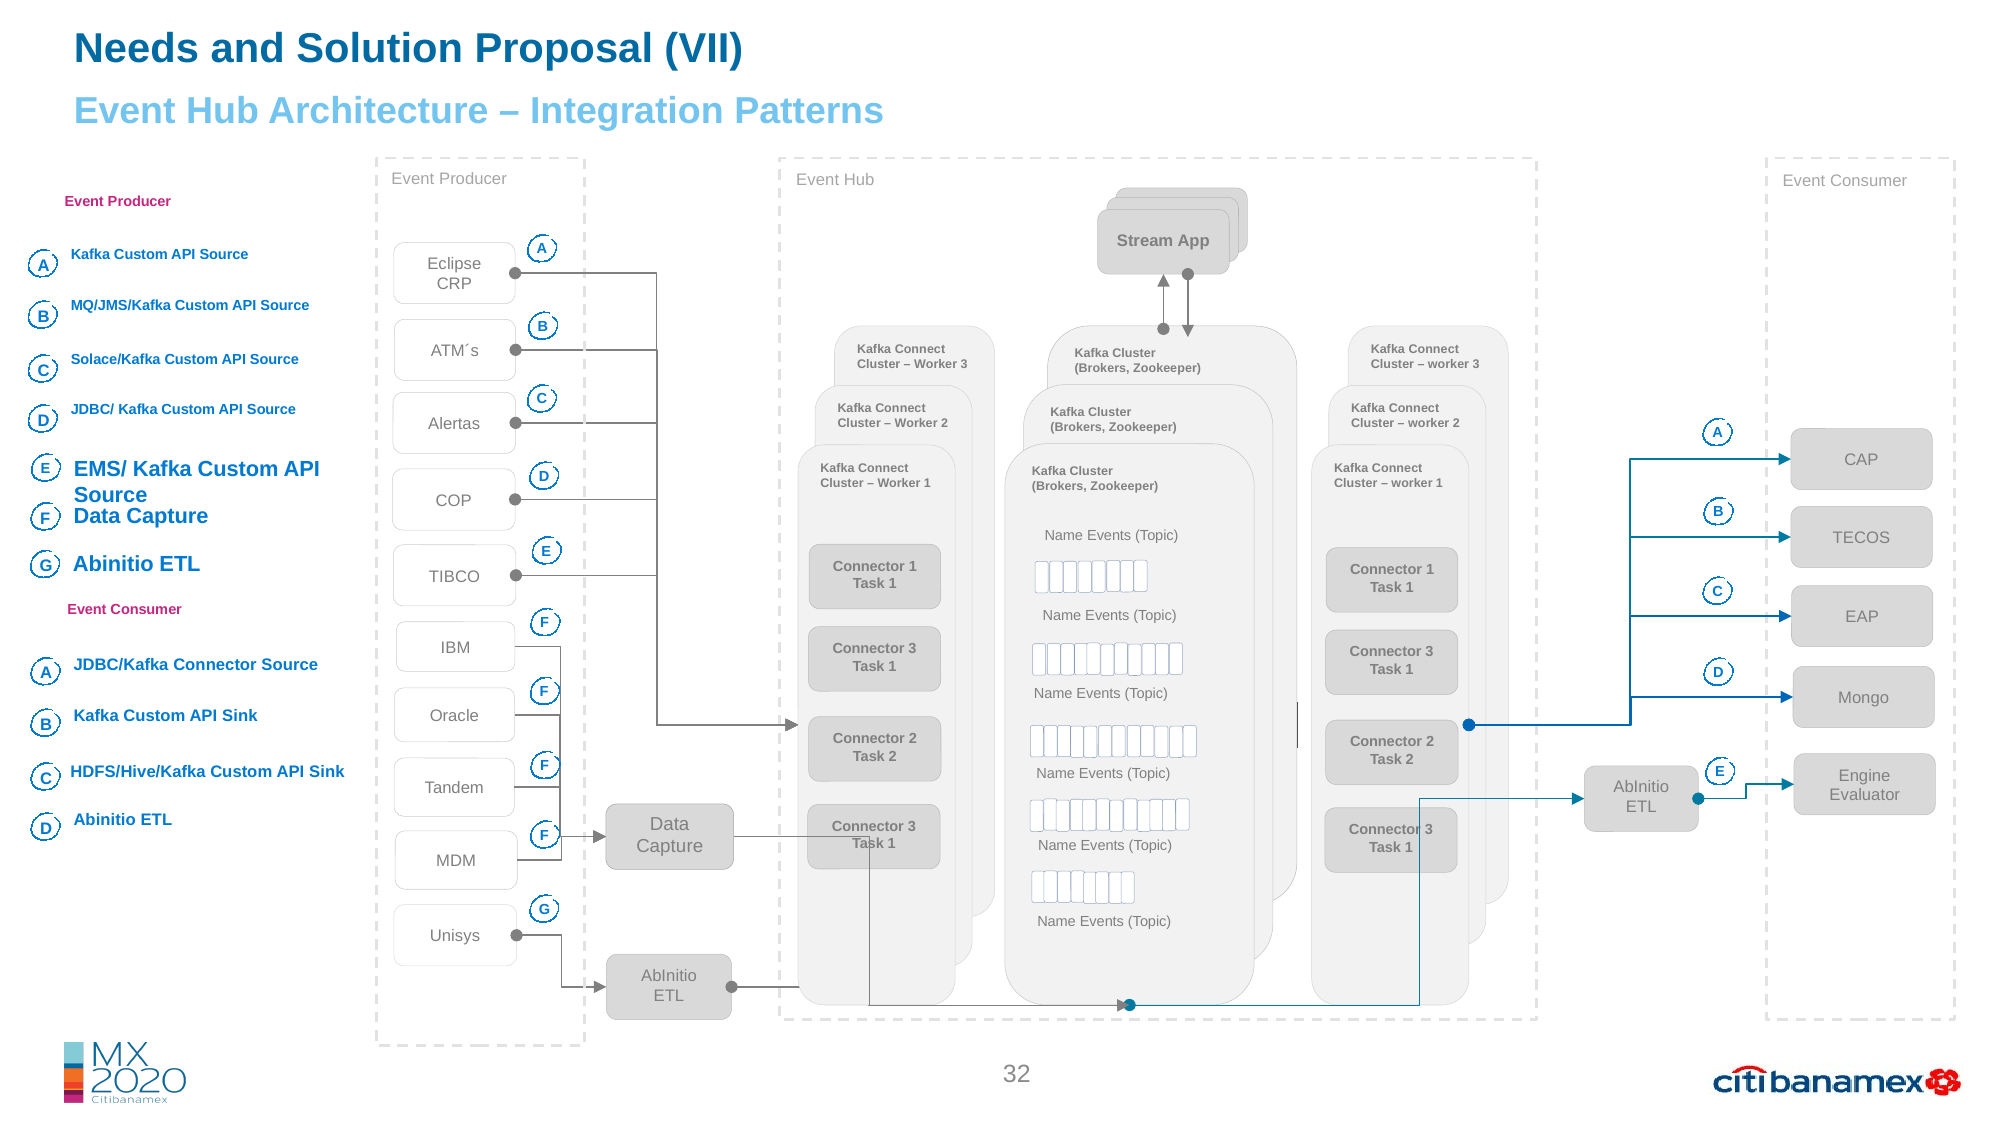

Needs and Solution Proposal (VII)
Event Hub Architecture – Integration Patterns
Event Producer

Event Hub
Event Consumer
Event Producer

Stream App

Stream App

Stream App

A

Kafka Custom API Source

Eclipse CRP

A

MQ/JMS/Kafka Custom API Source
B

B

ATM´s

Kafka Connect Cluster – Worker 3

Kafka Cluster
(Brokers, Zookeeper)

Name Events (Topic)
Name Events (Topic)

Name Events (Topic)
Name Events (Topic)

Name Events (Topic)

Name Events (Topic)
Name Events (Topic)

Name Events (Topic)

Name Events (Topic)
Name Events (Topic)

Name Events (Topic)
Name Events (Topic)
Name Events (Topic)

Name Events (Topic)
Name Events (Topic)
Name Events (Topic)

Name Events (Topic)

Name Events (Topic)
Kafka Connect Cluster – worker 3
Solace/Kafka Custom API Source
C

C

Kafka Cluster
(Brokers, Zookeeper)

Name Events (Topic)
Name Events (Topic)
Name Events (Topic)

Name Events (Topic)
Name Events (Topic)

Name Events (Topic)

Name Events (Topic)
Name Events (Topic)

Name Events (Topic)

Name Events (Topic)
Name Events (Topic)

Name Events (Topic)
Name Events (Topic)
Name Events (Topic)

Name Events (Topic)
Name Events (Topic)
Name Events (Topic)

Name Events (Topic)

Name Events (Topic)
Kafka Connect Cluster – Worker 2

Kafka Connect Cluster – worker 2

JDBC/ Kafka Custom API Source

Alertas

D

A

CAP

EMS/ Kafka Custom API Source
Kafka Cluster
(Brokers, Zookeeper)

Name Events (Topic)
Name Events (Topic)
Name Events (Topic)

Name Events (Topic)
Name Events (Topic)

Name Events (Topic)

Name Events (Topic)
Name Events (Topic)

Name Events (Topic)

Name Events (Topic)
Name Events (Topic)

Name Events (Topic)
Name Events (Topic)
Name Events (Topic)

Name Events (Topic)
Name Events (Topic)
Name Events (Topic)

Name Events (Topic)
Kafka Connect Cluster – Worker 1

Kafka Connect Cluster – worker 1

E

D

COP

Data Capture
B

F

TECOS

E

Abinitio ETL

Connector 1
Task 1

TIBCO

Connector 1
Task 1

G

C

EAP

Event Consumer
F

IBM

Connector 3
Task 1

Connector 3
Task 1

JDBC/Kafka Connector Source

Kafka Connect
Sink

A

D

Mongo

F

Oracle

Kafka Custom API Sink
B

Connector 2
Task 2

Connector 2
Task 2

F

HDFS/Hive/Kafka Custom API Sink

Engine Evaluator

E

Tandem

C

AbInitio ETL

Abinitio ETL

Data Capture

Connector 3
Task 1

Connector 3
Task 1

D

F

MDM

G

Unisys

AbInitio
ETL